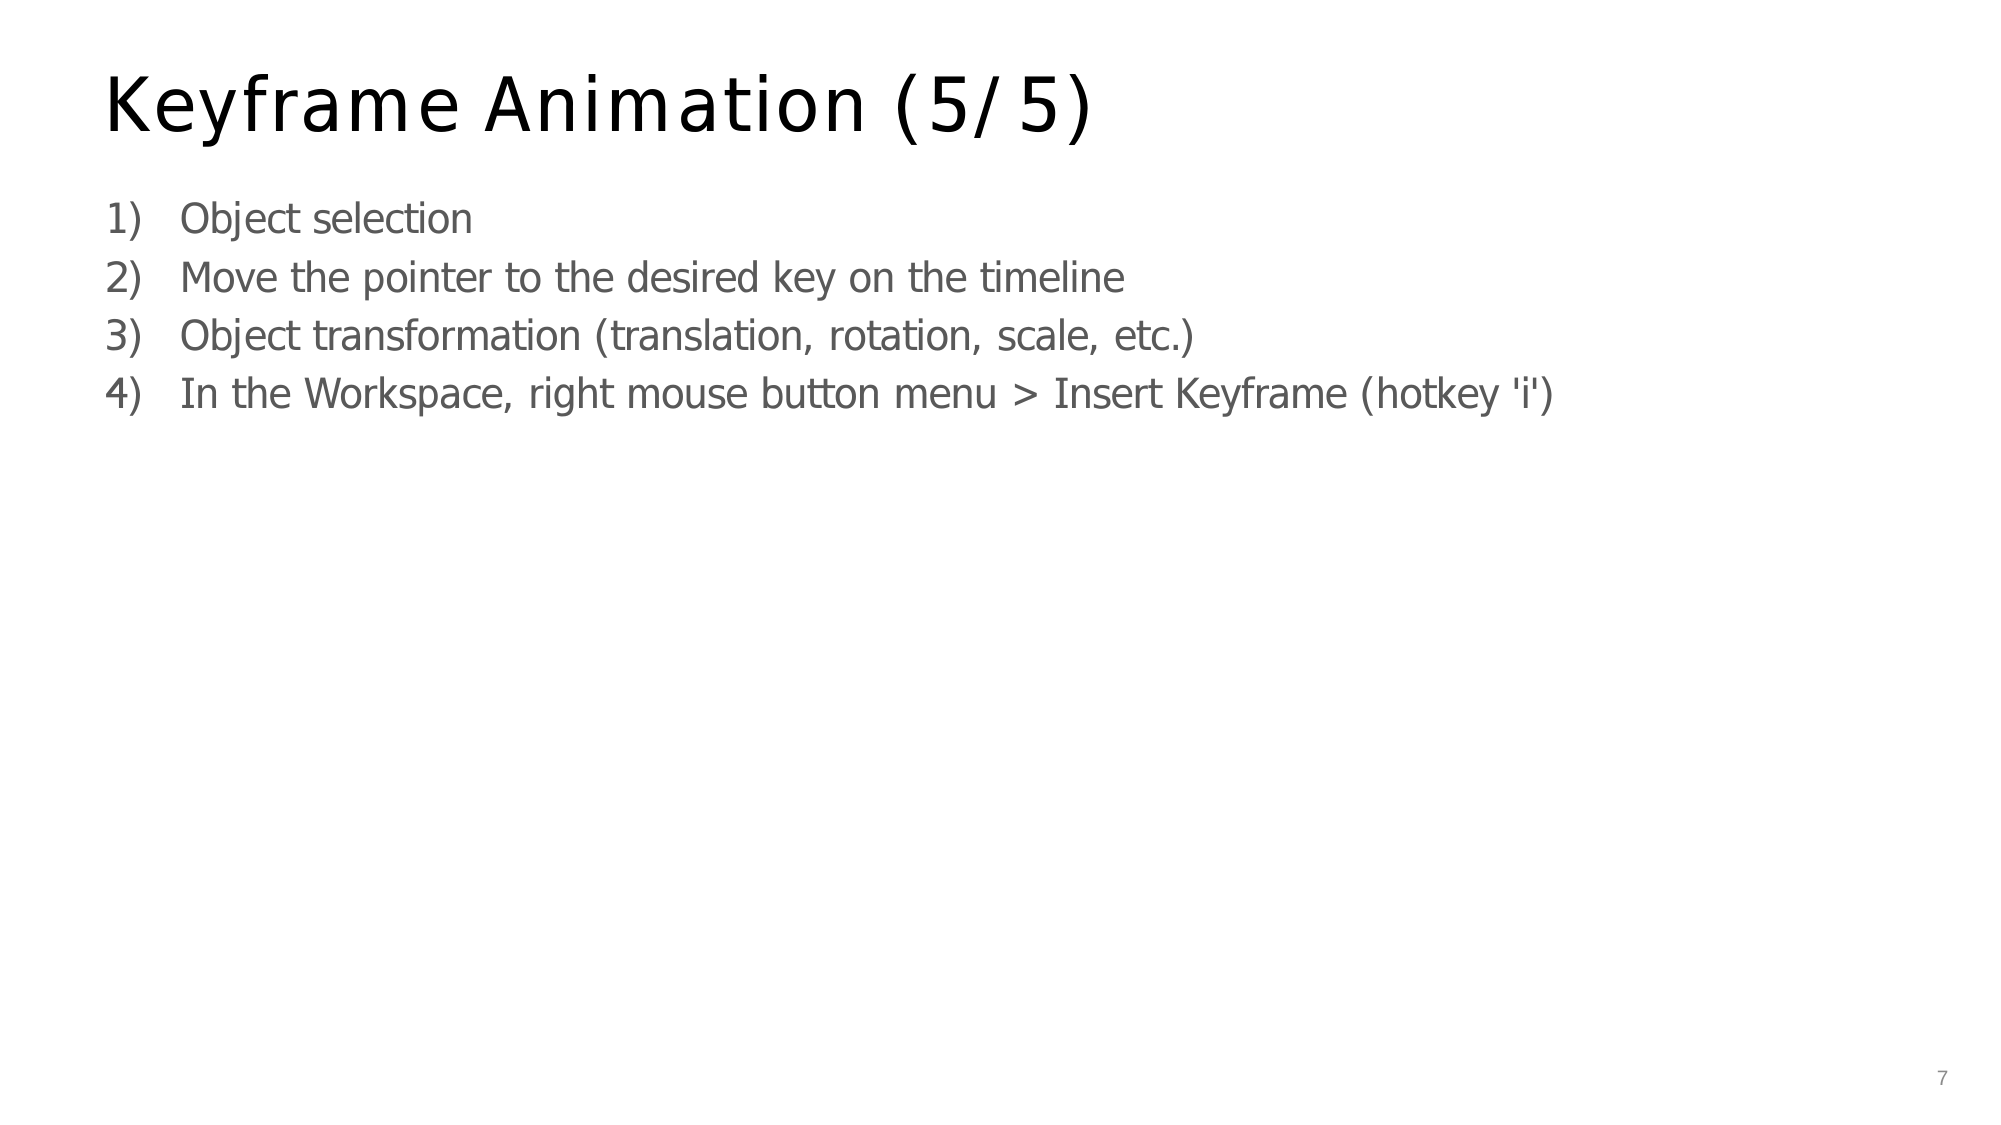

# Keyframe Animation (5/5)
Object selection
Move the pointer to the desired key on the timeline
Object transformation (translation, rotation, scale, etc.)
In the Workspace, right mouse button menu > Insert Keyframe (hotkey 'i')
7